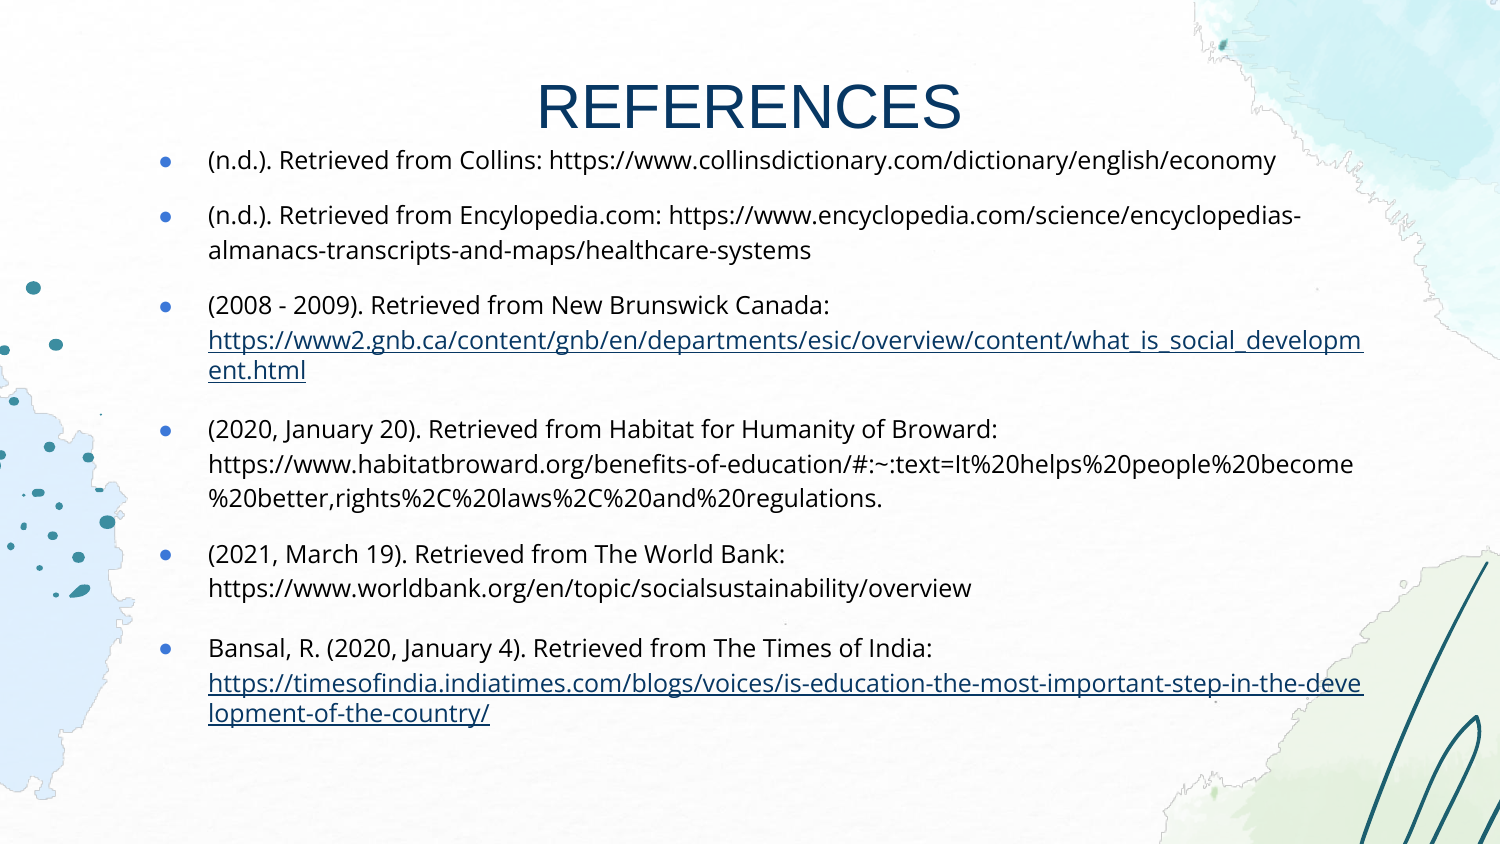

# REFERENCES
(n.d.). Retrieved from Collins: https://www.collinsdictionary.com/dictionary/english/economy
(n.d.). Retrieved from Encylopedia.com: https://www.encyclopedia.com/science/encyclopedias-almanacs-transcripts-and-maps/healthcare-systems
(2008 - 2009). Retrieved from New Brunswick Canada: https://www2.gnb.ca/content/gnb/en/departments/esic/overview/content/what_is_social_development.html
(2020, January 20). Retrieved from Habitat for Humanity of Broward: https://www.habitatbroward.org/benefits-of-education/#:~:text=It%20helps%20people%20become%20better,rights%2C%20laws%2C%20and%20regulations.
(2021, March 19). Retrieved from The World Bank: https://www.worldbank.org/en/topic/socialsustainability/overview
Bansal, R. (2020, January 4). Retrieved from The Times of India: https://timesofindia.indiatimes.com/blogs/voices/is-education-the-most-important-step-in-the-development-of-the-country/